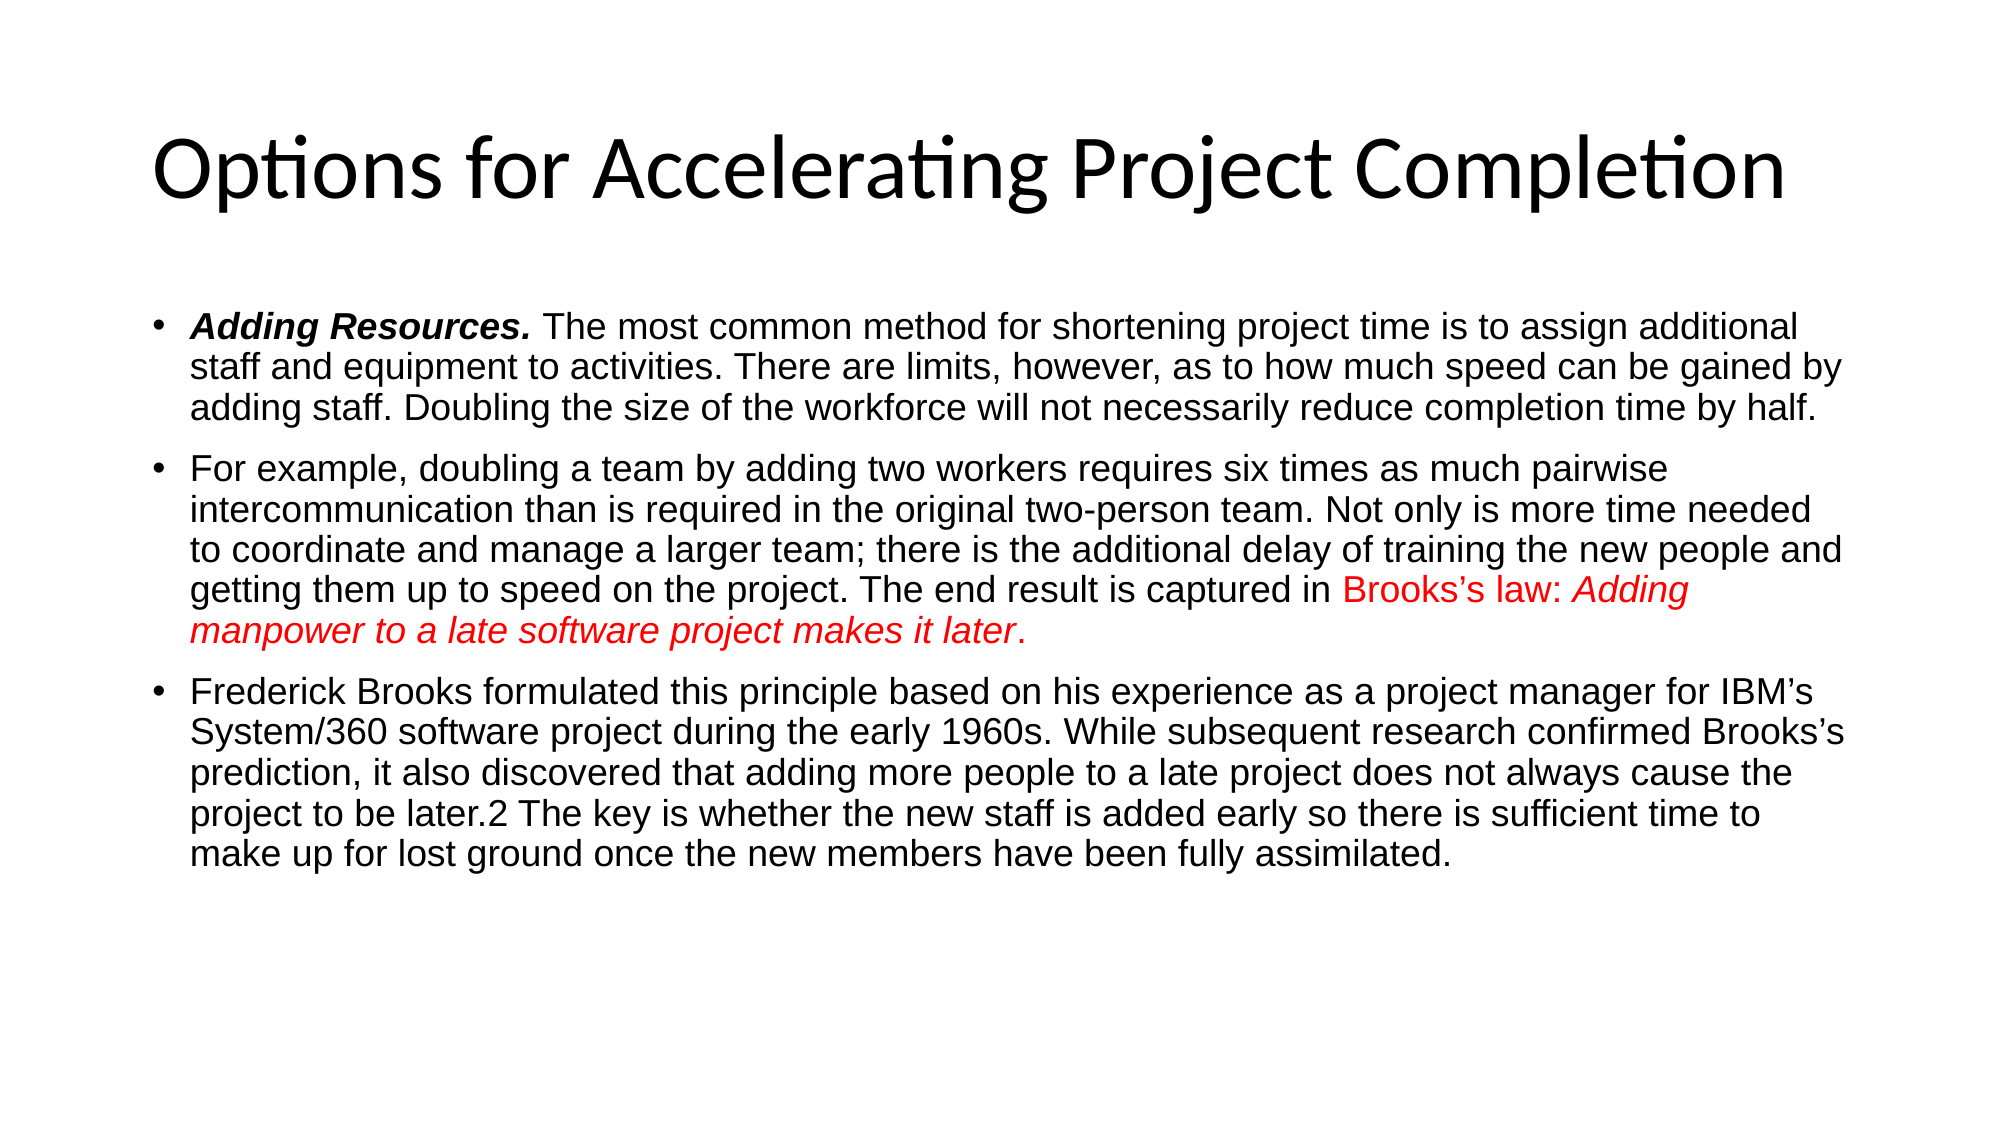

# Options for Accelerating Project Completion
Adding Resources. The most common method for shortening project time is to assign additional staff and equipment to activities. There are limits, however, as to how much speed can be gained by adding staff. Doubling the size of the workforce will not necessarily reduce completion time by half.
For example, doubling a team by adding two workers requires six times as much pairwise intercommunication than is required in the original two-person team. Not only is more time needed to coordinate and manage a larger team; there is the additional delay of training the new people and getting them up to speed on the project. The end result is captured in Brooks’s law: Adding manpower to a late software project makes it later.
Frederick Brooks formulated this principle based on his experience as a project manager for IBM’s System/360 software project during the early 1960s. While subsequent research confirmed Brooks’s prediction, it also discovered that adding more people to a late project does not always cause the project to be later.2 The key is whether the new staff is added early so there is sufficient time to make up for lost ground once the new members have been fully assimilated.